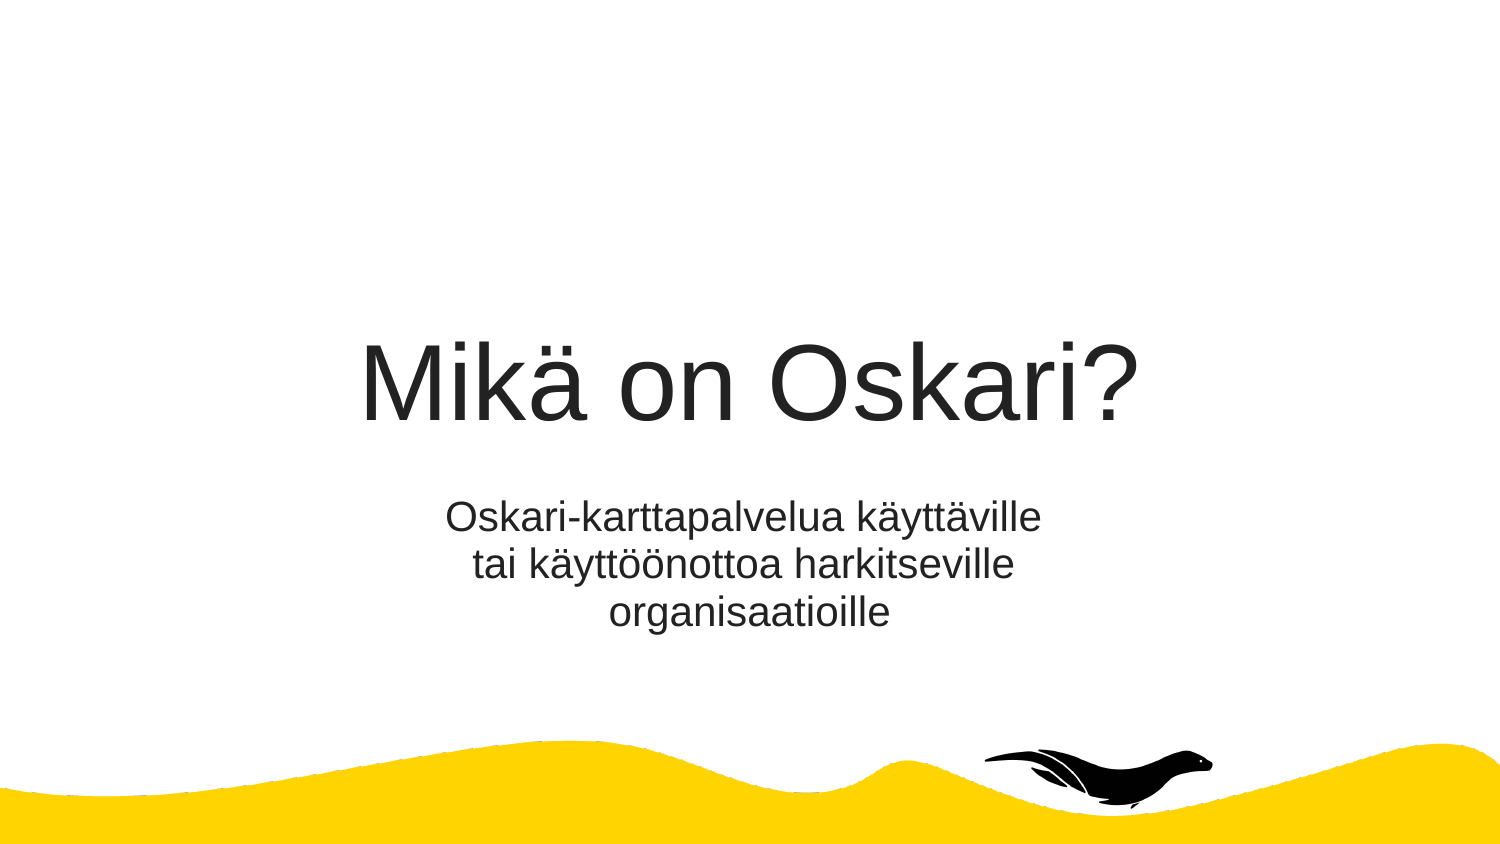

# Mikä on Oskari?
Oskari-karttapalvelua käyttäville
tai käyttöönottoa harkitseville
organisaatioille